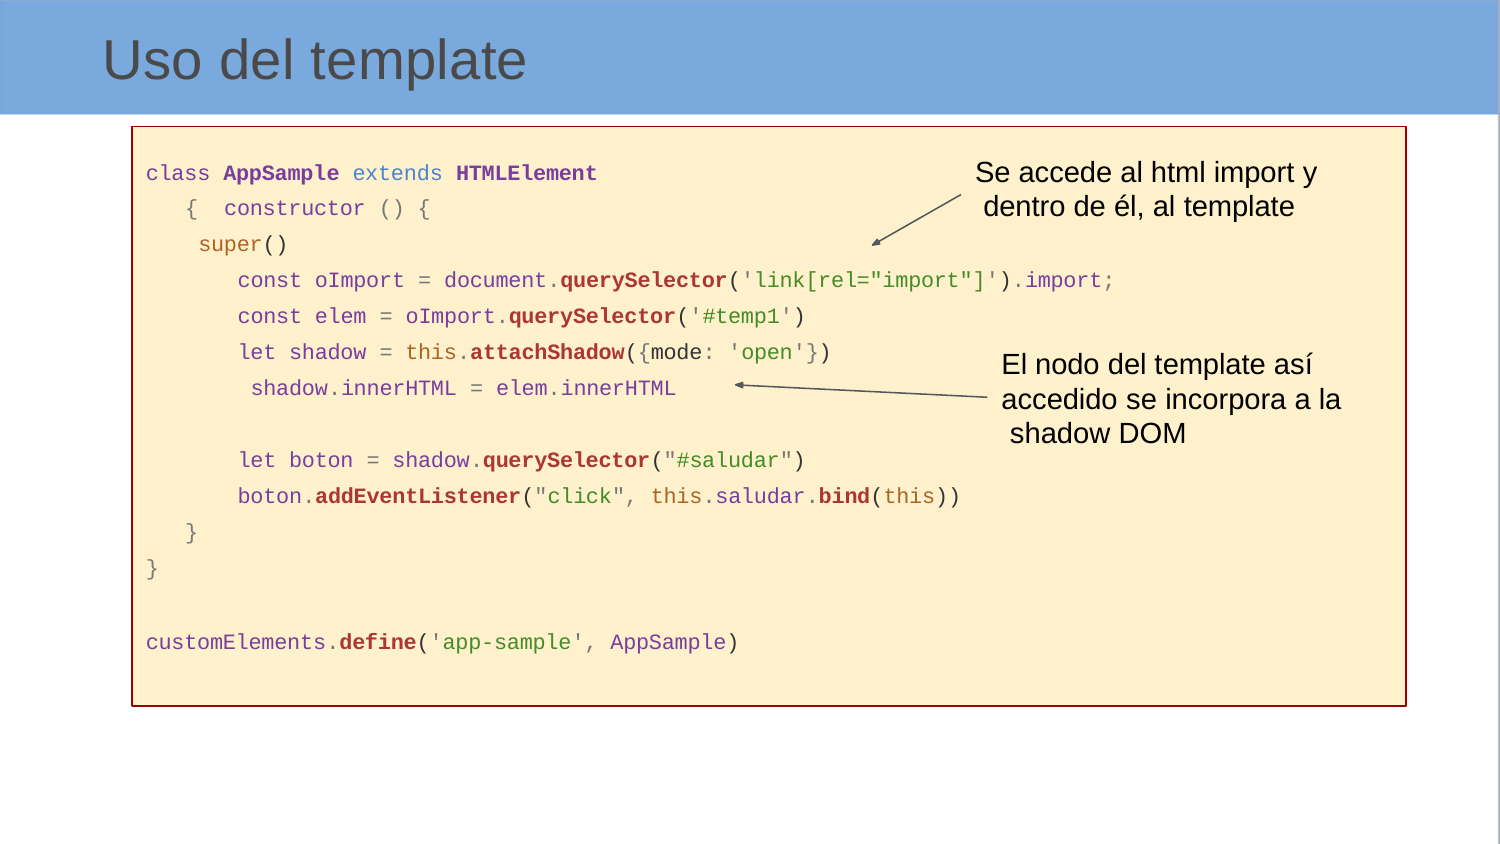

# Uso del template

class AppSample extends HTMLElement	{  constructor () {
super()
Se accede al html import y  dentro de él, al template

const oImport = document.querySelector('link[rel="import"]').import;  const elem = oImport.querySelector('#temp1')
let shadow = this.attachShadow({mode: 'open'})  shadow.innerHTML = elem.innerHTML
El nodo del template así  accedido se incorpora a la  shadow DOM
let boton = shadow.querySelector("#saludar")  boton.addEventListener("click", this.saludar.bind(this))
}
}

customElements.define('app-sample', AppSample)